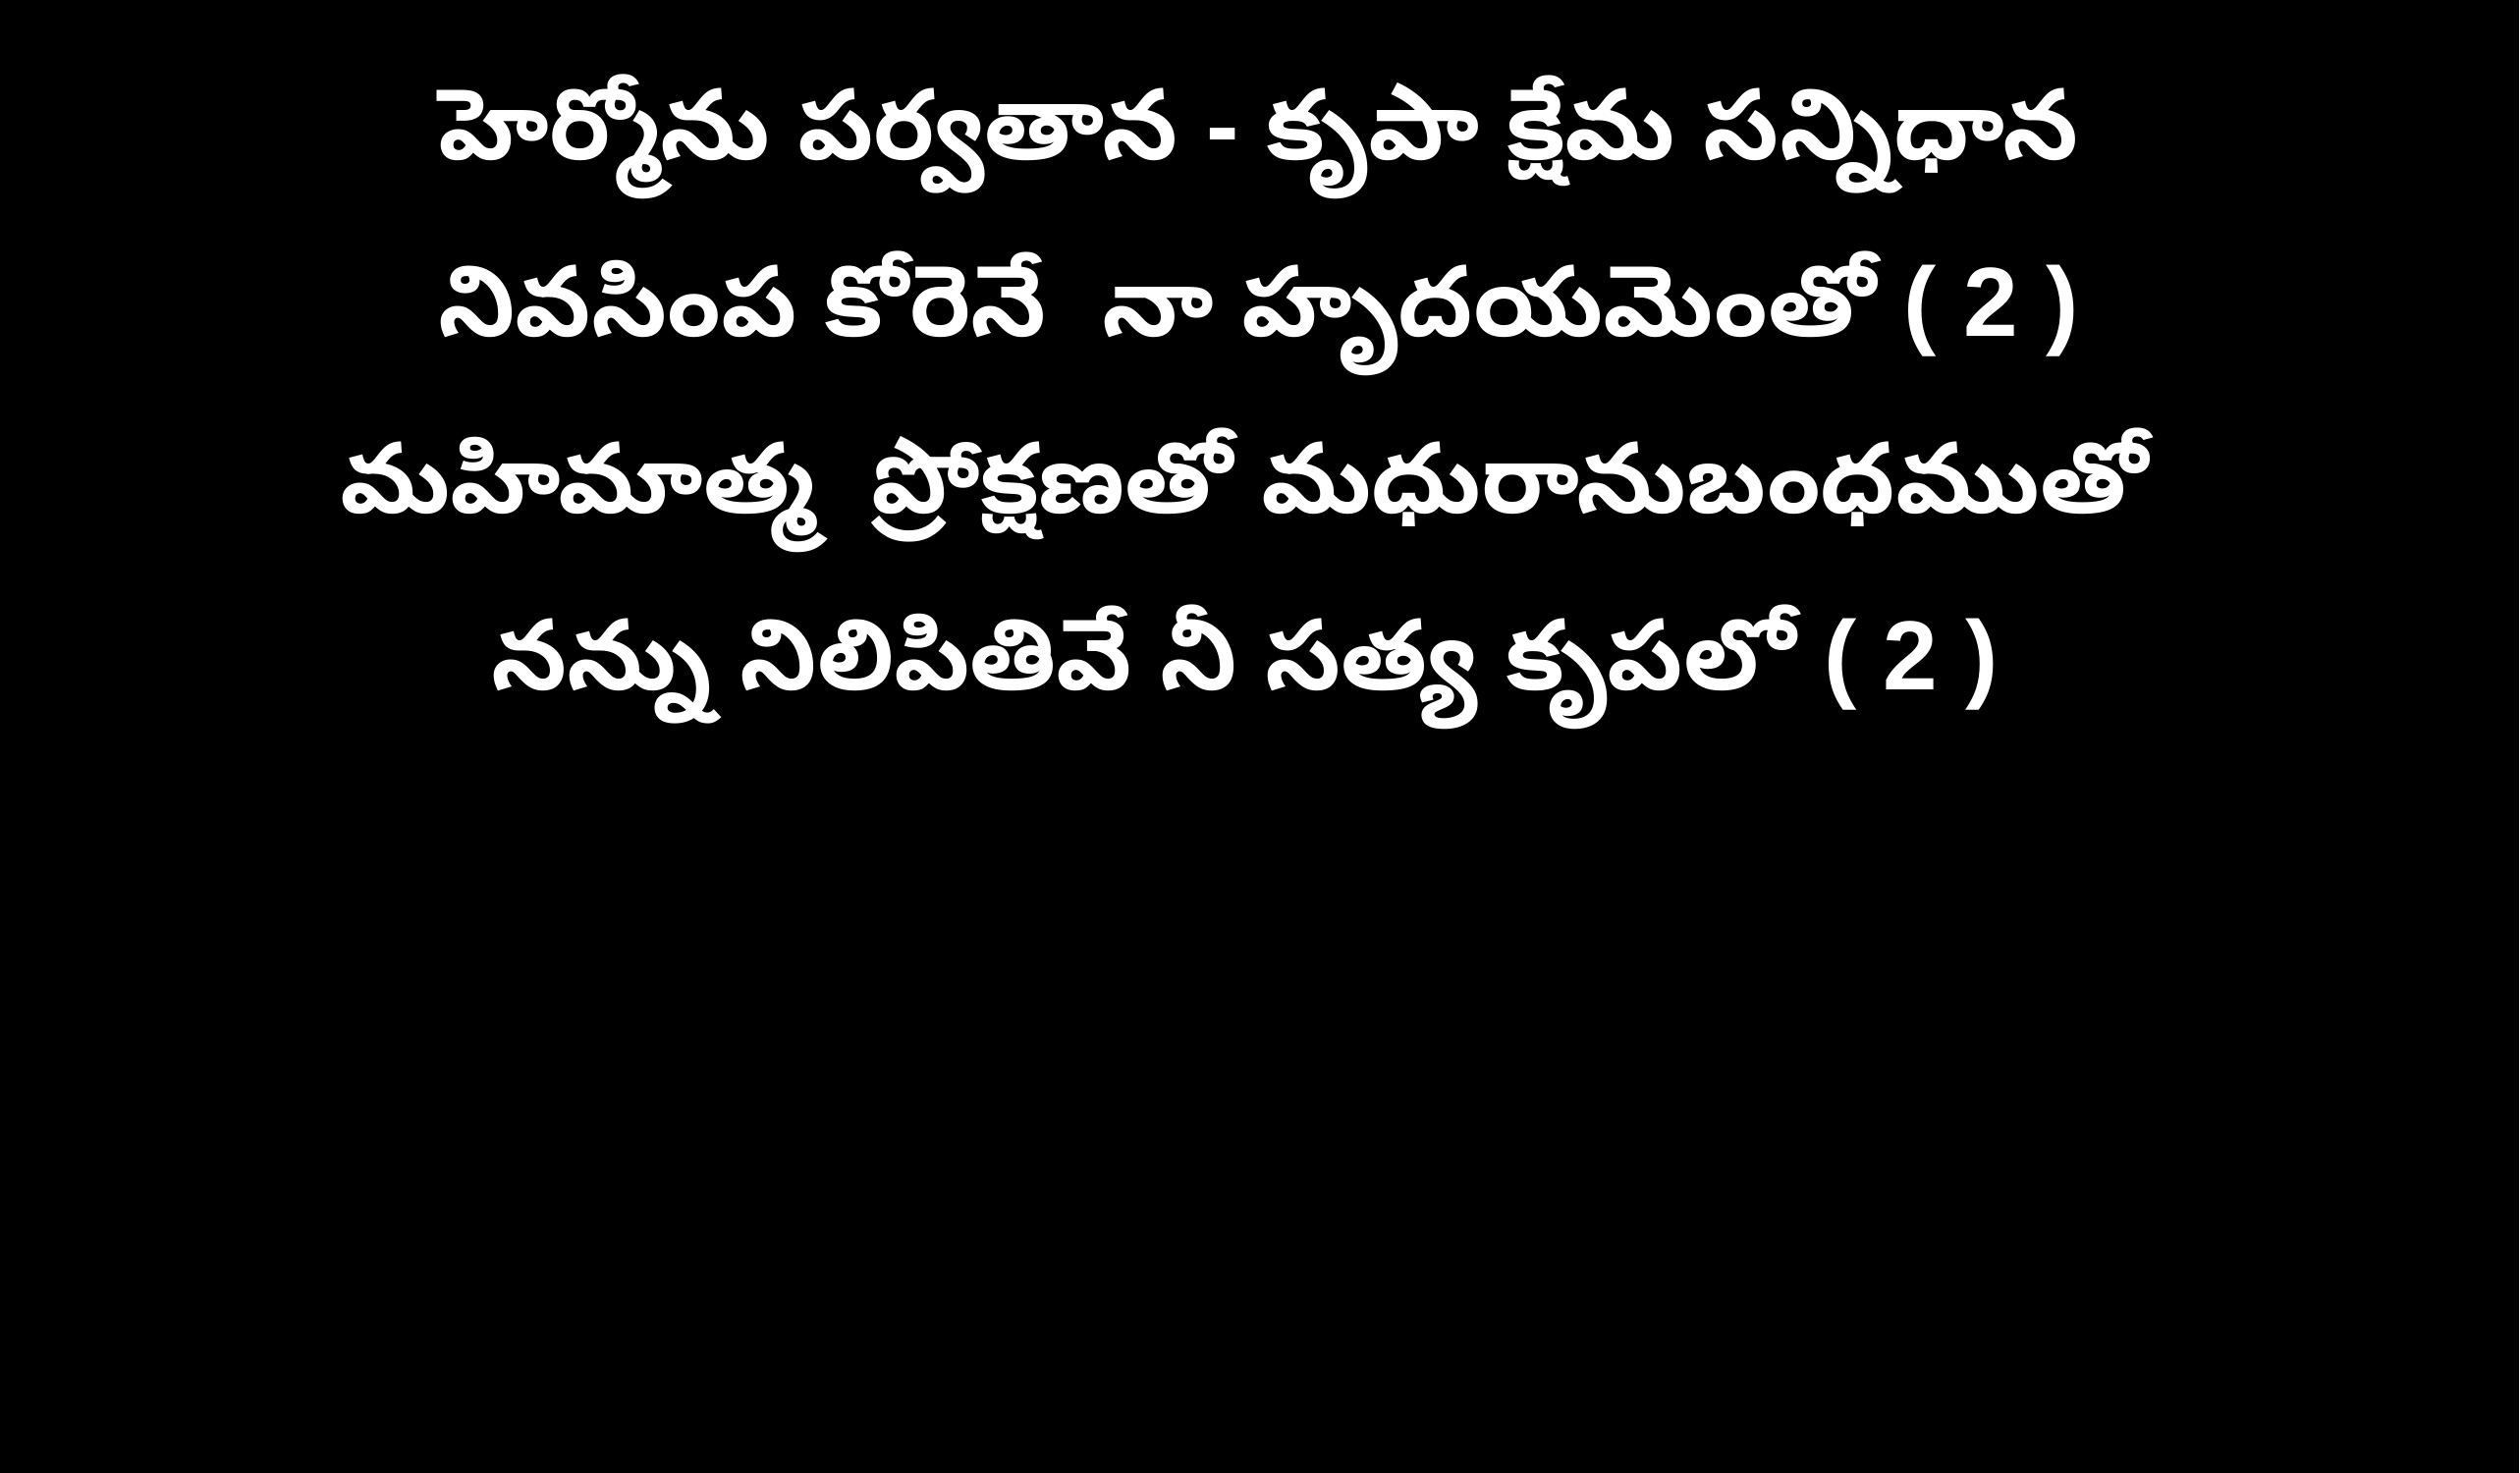

హెర్మోను పర్వతాన - కృపా క్షేమ సన్నిధాన
నివసింప కోరెనే  నా హృదయమెంతో ( 2 )
మహిమాత్మ  ప్రోక్షణతో మధురానుబంధముతో
నన్ను నిలిపితివే నీ సత్య కృపలో ( 2 )